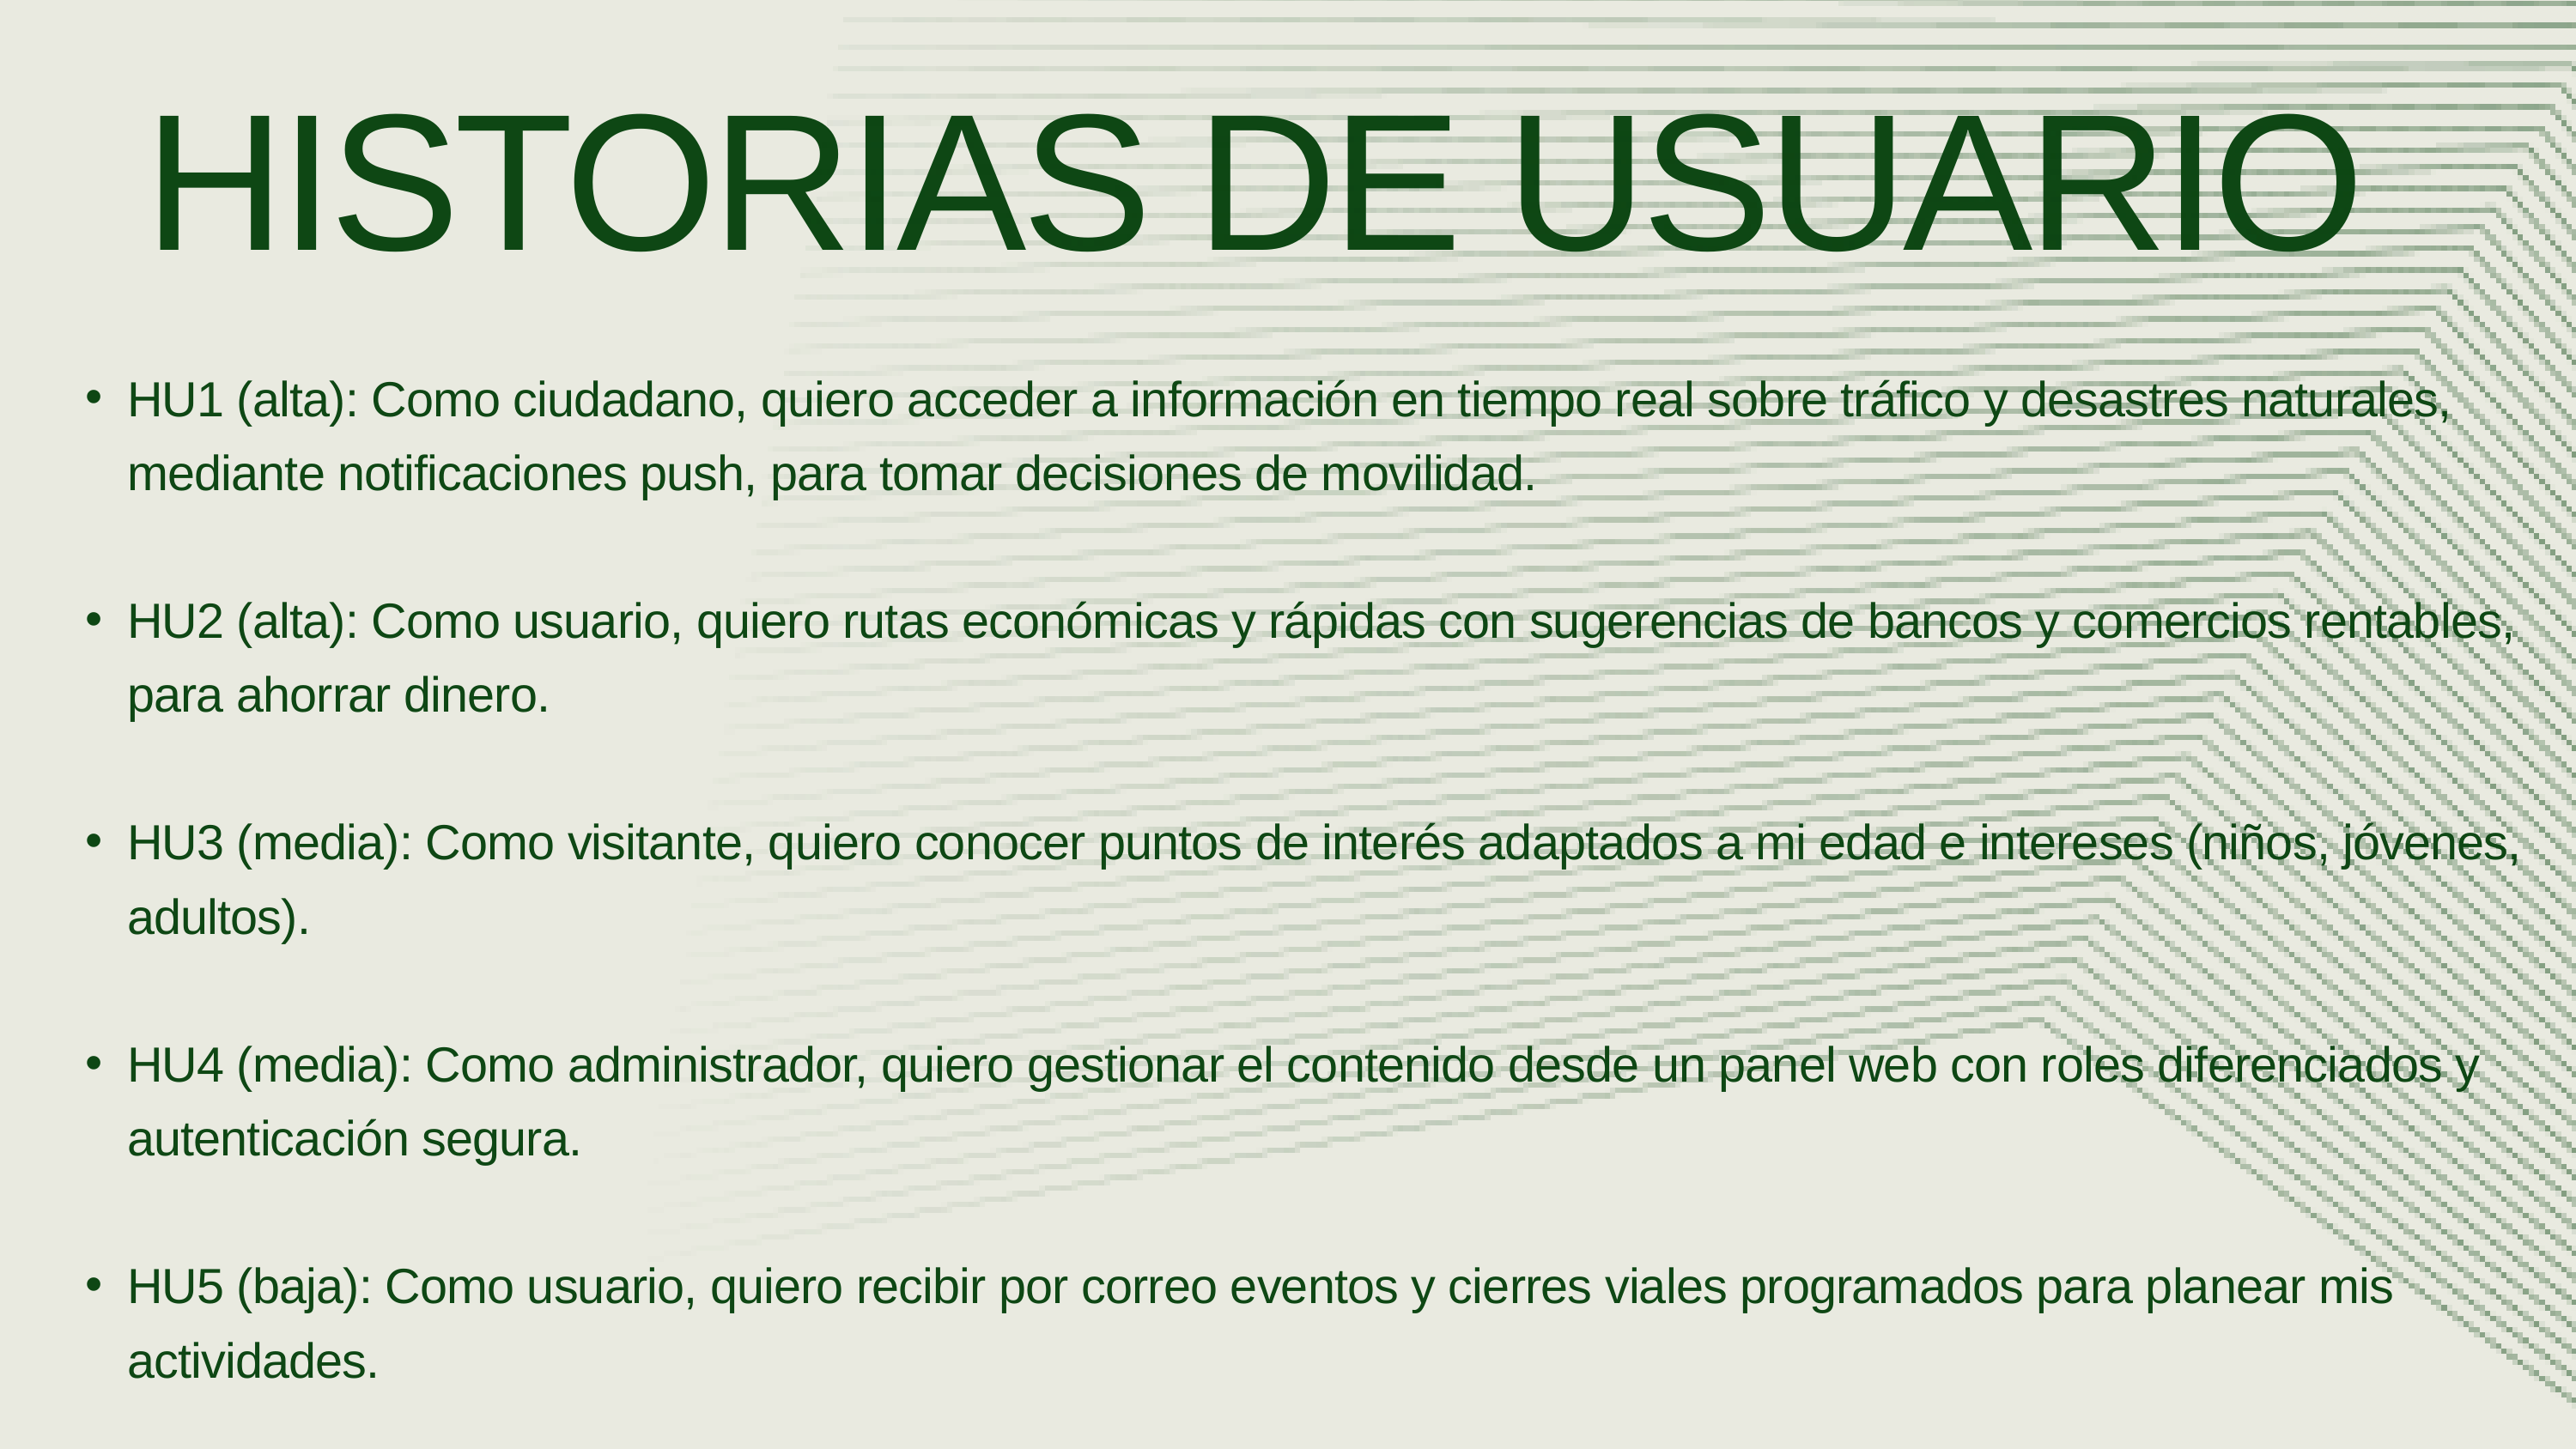

HISTORIAS DE USUARIO
HU1 (alta): Como ciudadano, quiero acceder a información en tiempo real sobre tráfico y desastres naturales, mediante notificaciones push, para tomar decisiones de movilidad.

HU2 (alta): Como usuario, quiero rutas económicas y rápidas con sugerencias de bancos y comercios rentables, para ahorrar dinero.

HU3 (media): Como visitante, quiero conocer puntos de interés adaptados a mi edad e intereses (niños, jóvenes, adultos).

HU4 (media): Como administrador, quiero gestionar el contenido desde un panel web con roles diferenciados y autenticación segura.

HU5 (baja): Como usuario, quiero recibir por correo eventos y cierres viales programados para planear mis actividades.